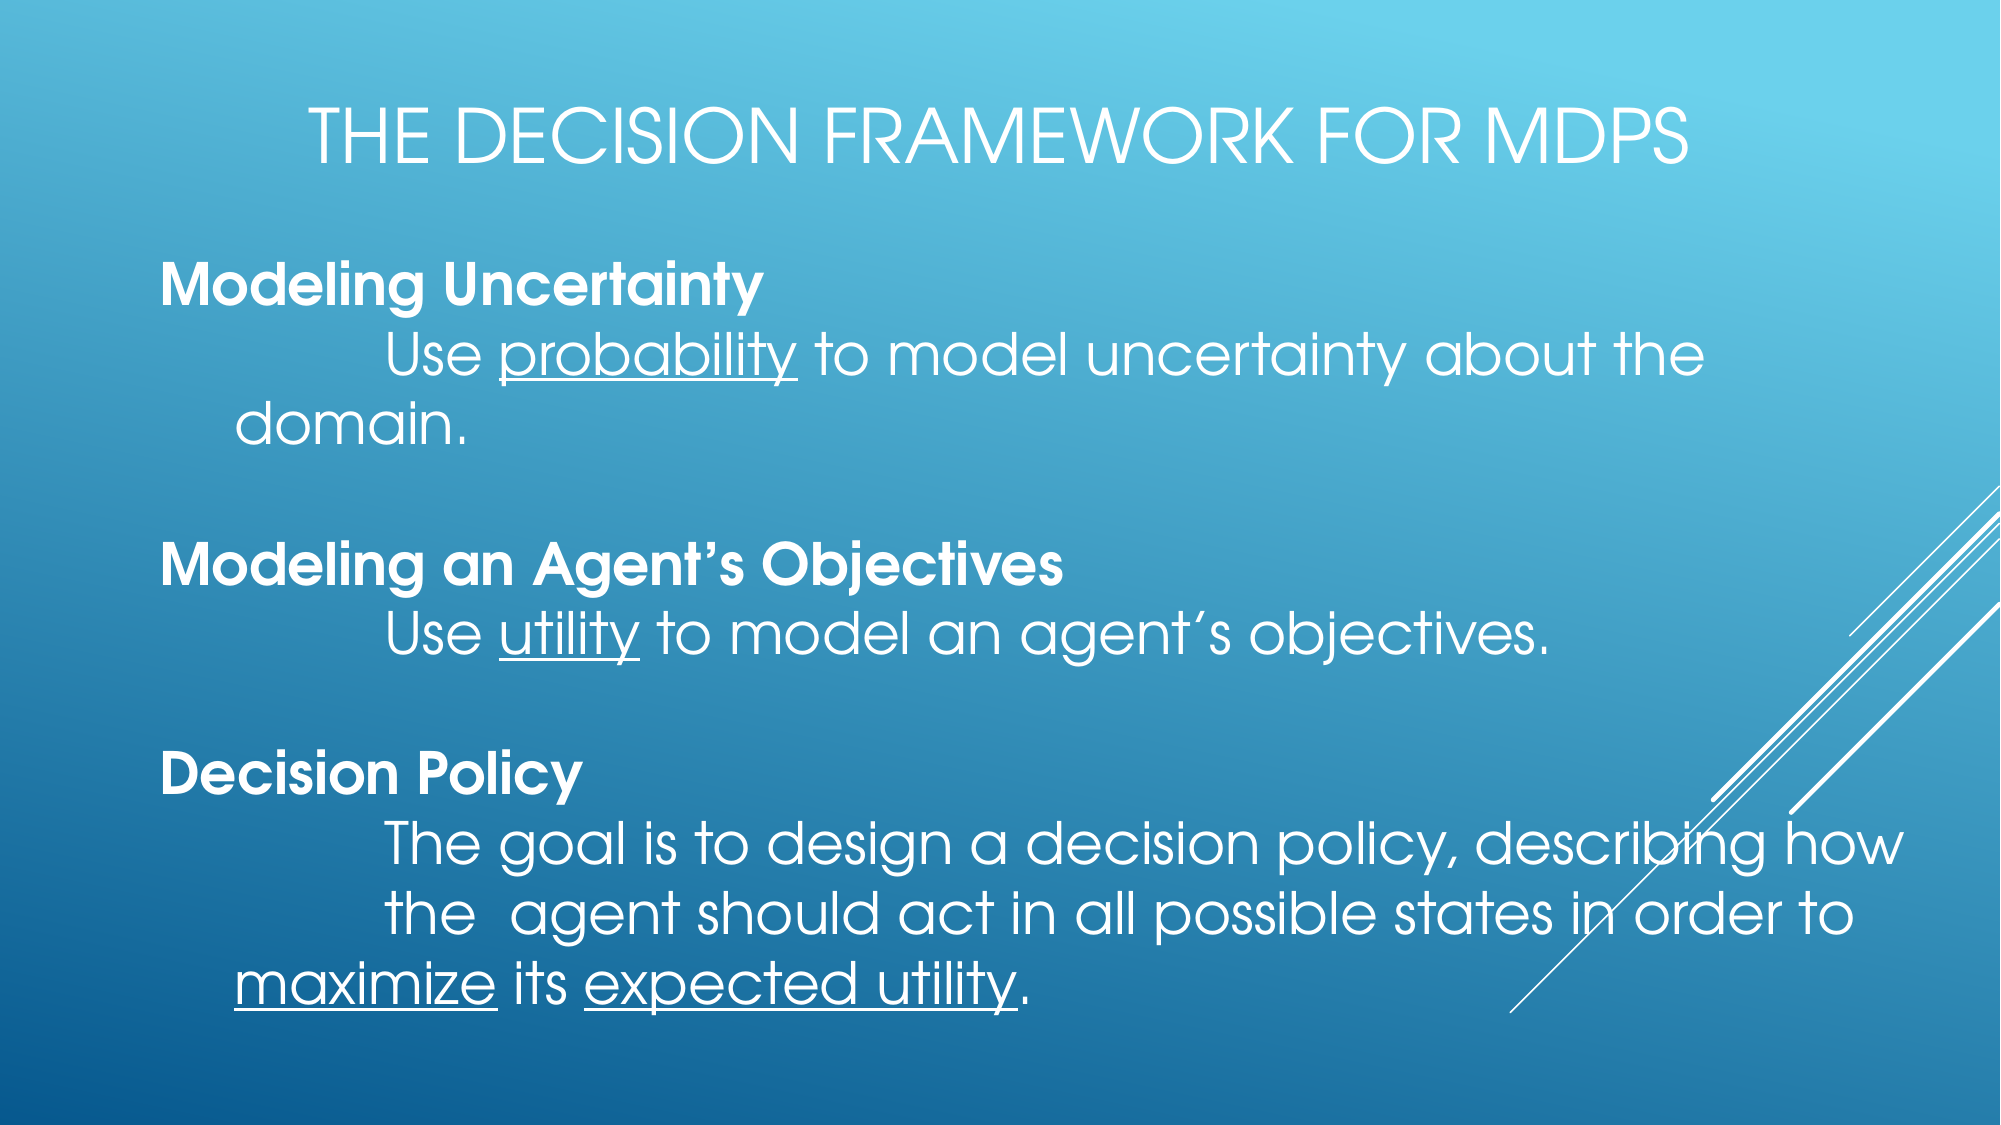

# The decision framework for MDPs
Modeling Uncertainty
	Use probability to model uncertainty about the domain.

Modeling an Agent’s Objectives
	Use utility to model an agent’s objectives.

Decision Policy
	The goal is to design a decision policy, describing how 	the  agent should act in all possible states in order to 	maximize its expected utility.